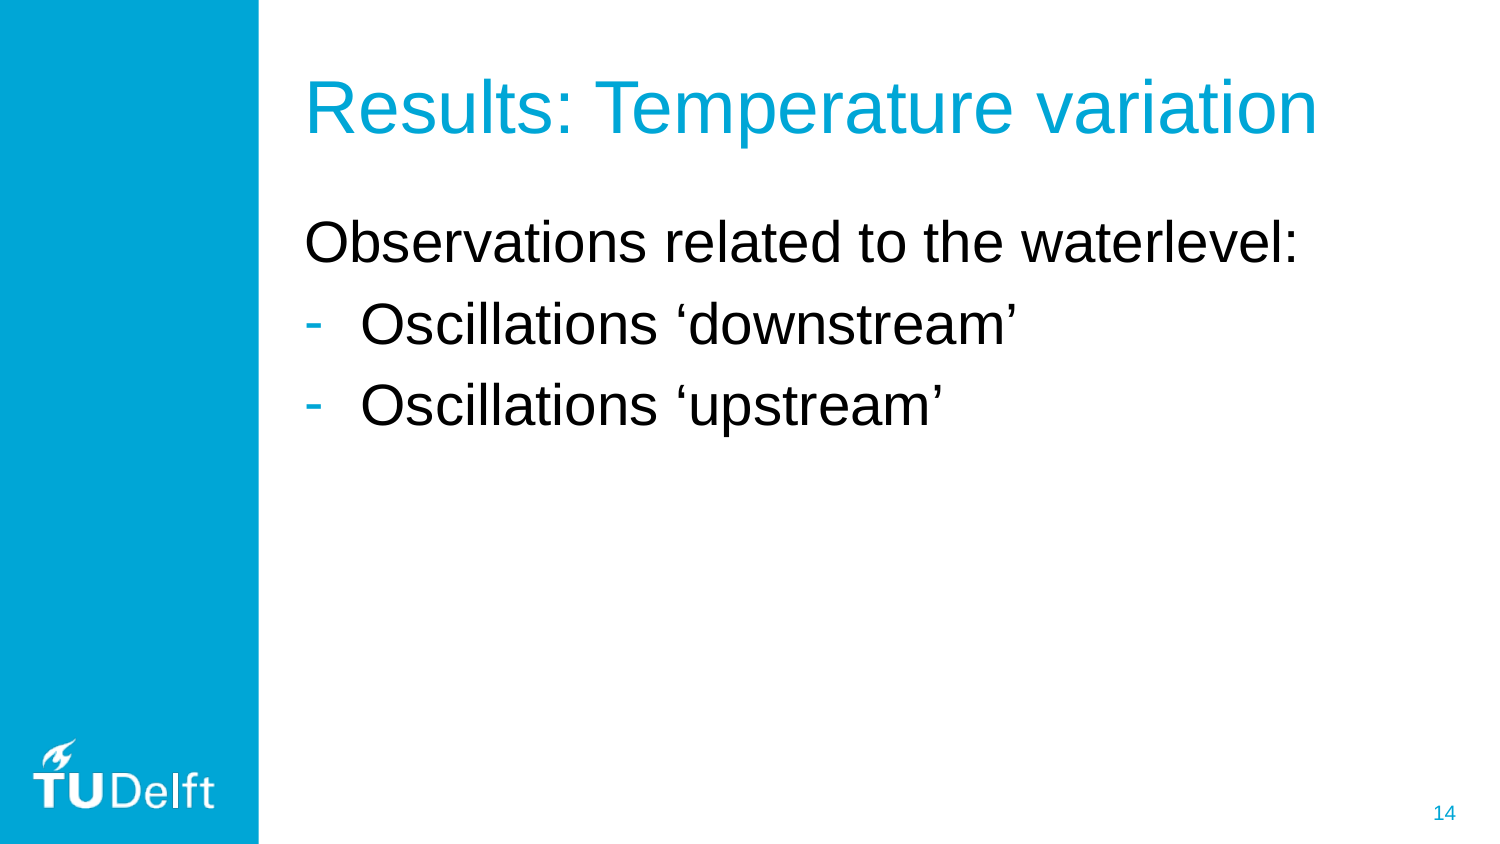

# Results: Temperature variation
Observations related to the waterlevel:
Oscillations ‘downstream’
Oscillations ‘upstream’